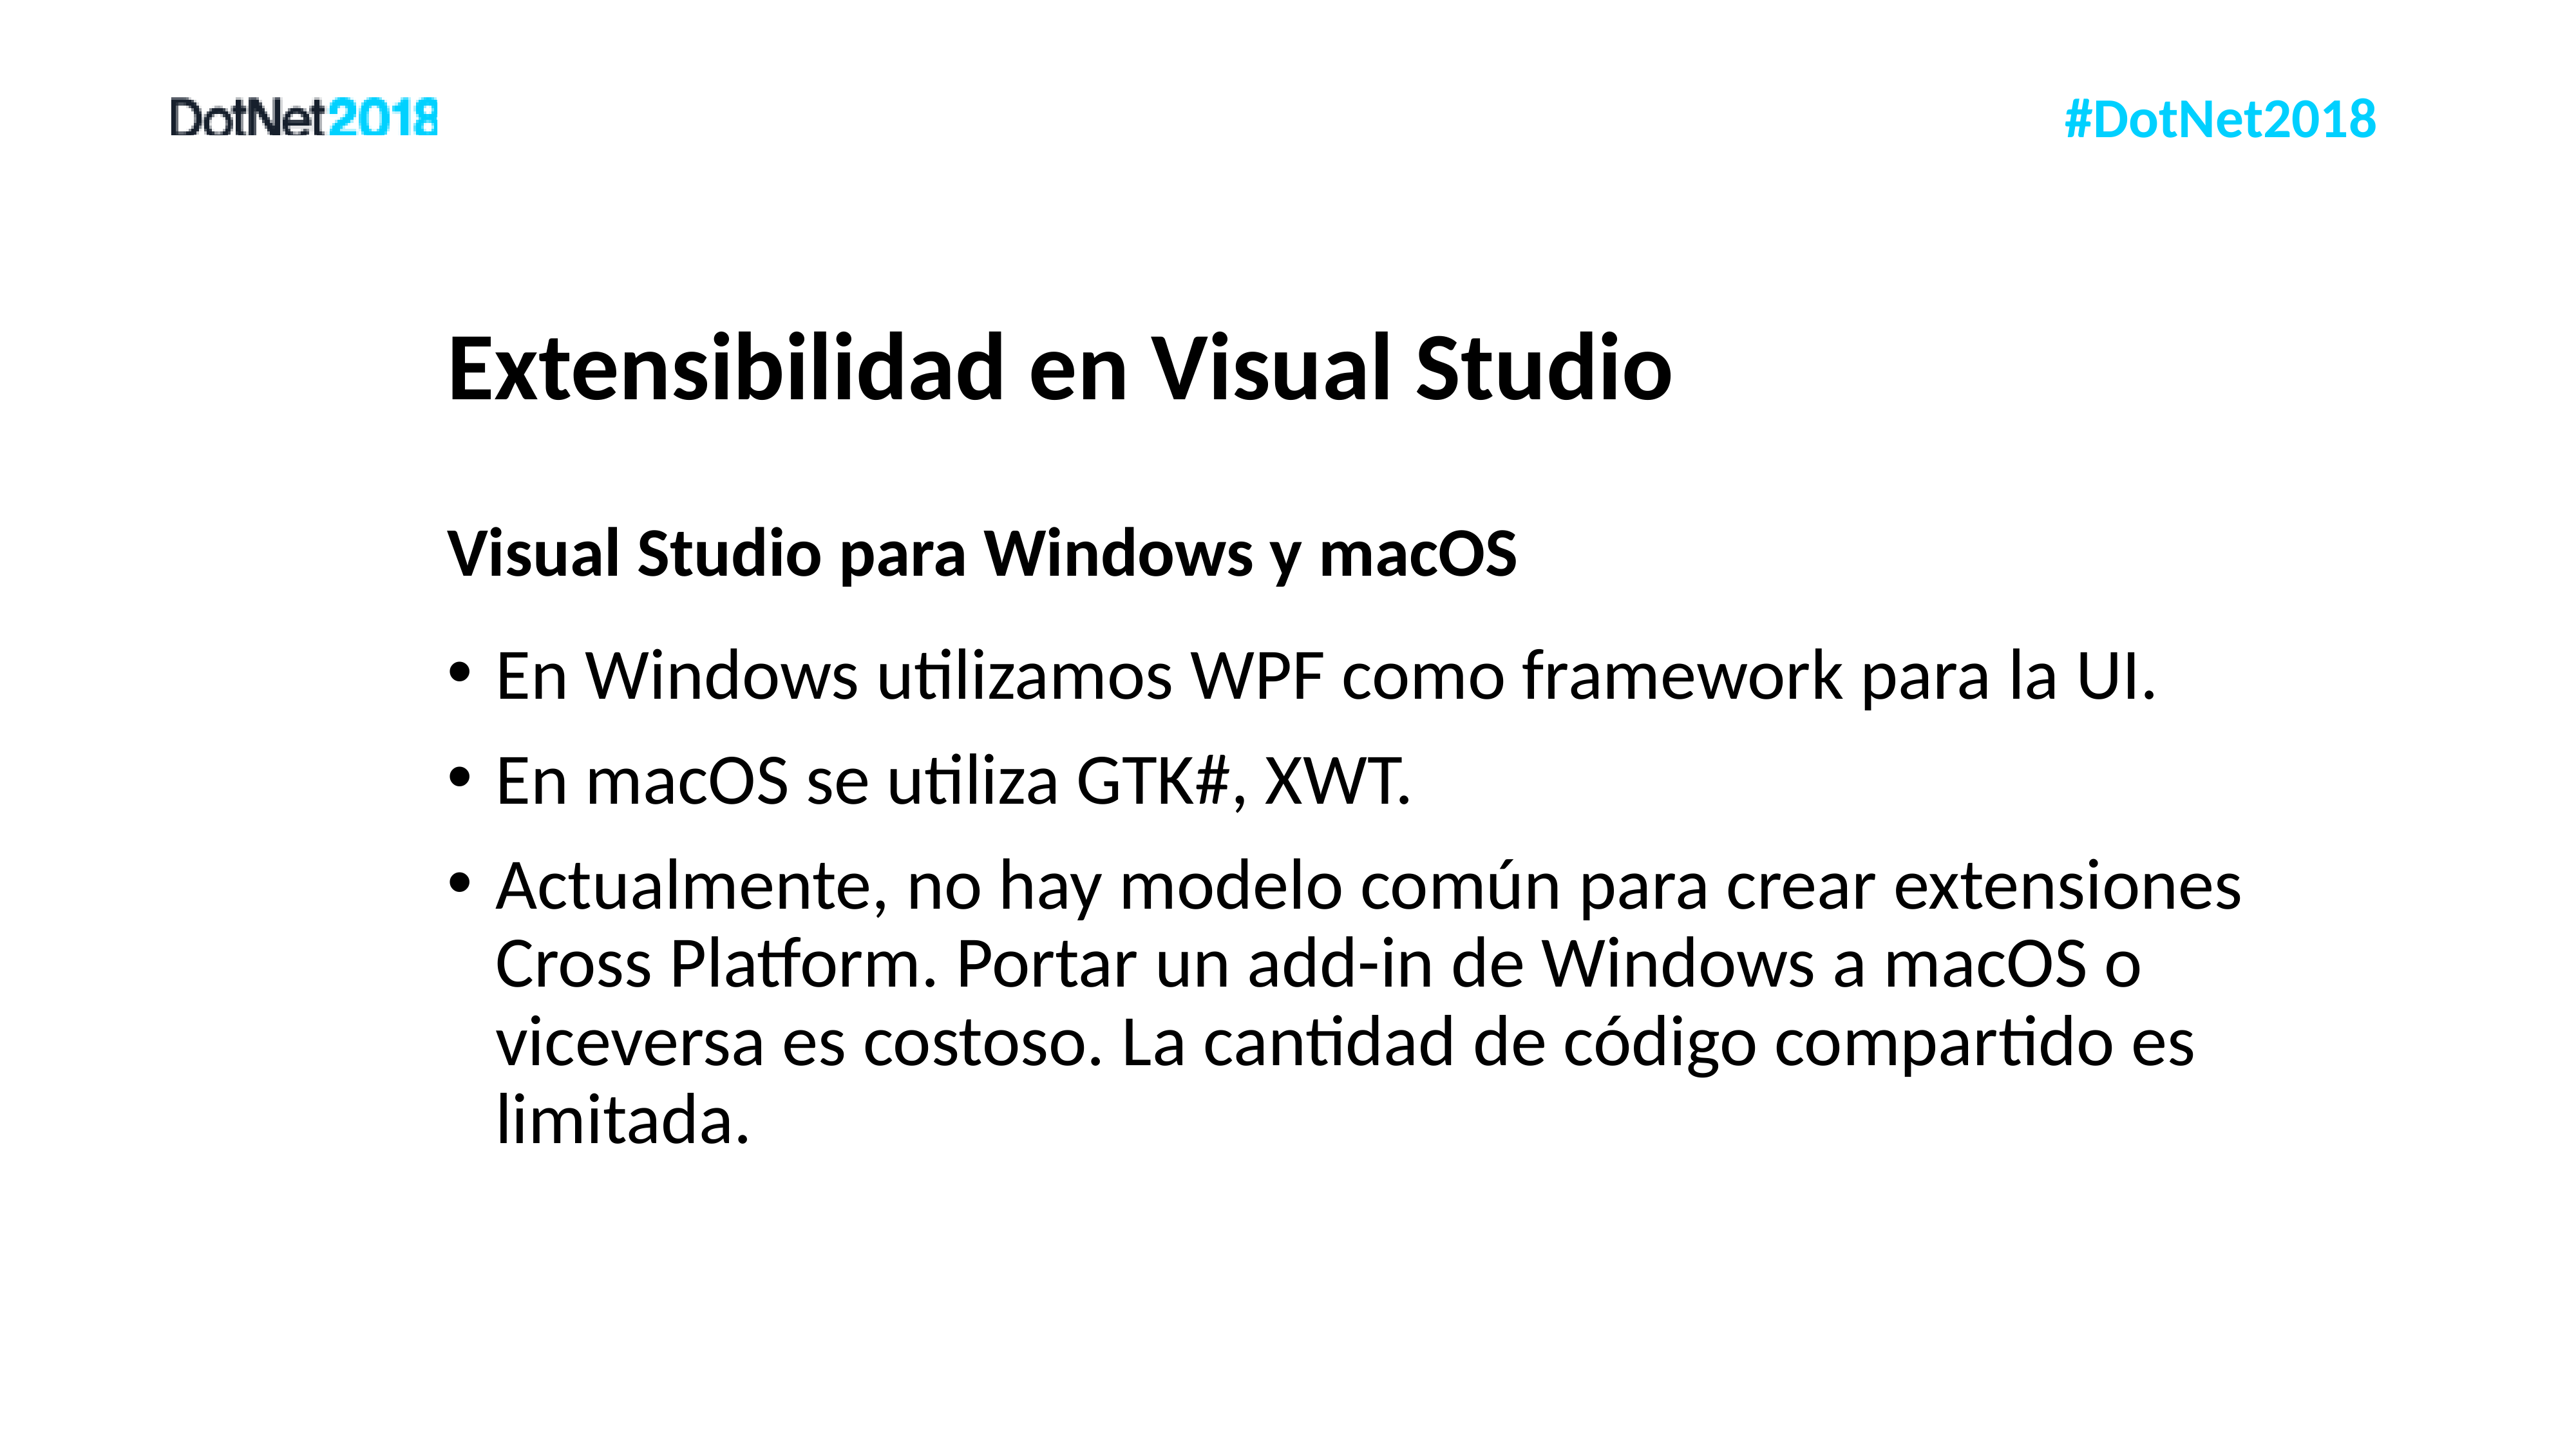

# Extensibilidad en Visual Studio
Visual Studio para Windows y macOS
En Windows utilizamos WPF como framework para la UI.
En macOS se utiliza GTK#, XWT.
Actualmente, no hay modelo común para crear extensiones Cross Platform. Portar un add-in de Windows a macOS o viceversa es costoso. La cantidad de código compartido es limitada.